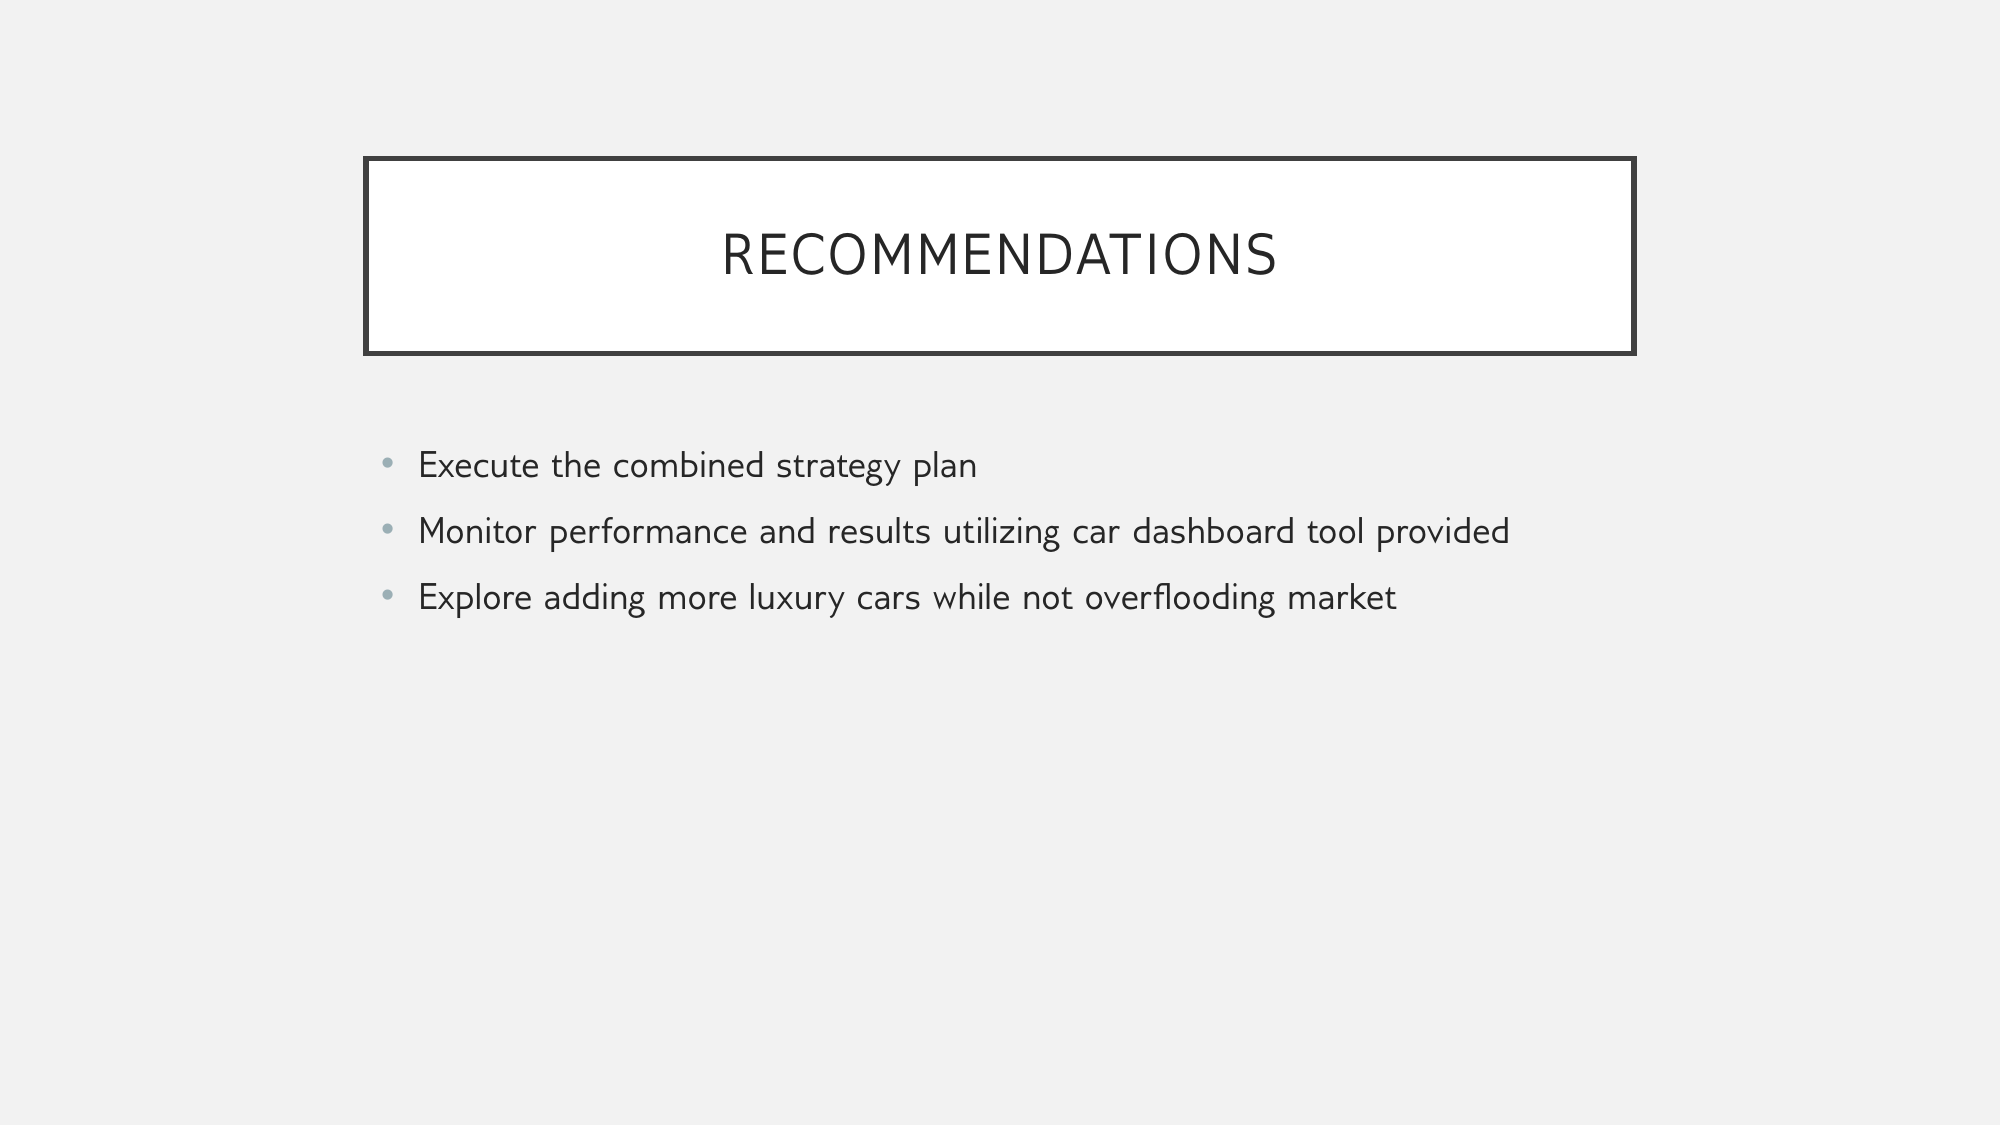

# Recommendations
Execute the combined strategy plan
Monitor performance and results utilizing car dashboard tool provided
Explore adding more luxury cars while not overflooding market